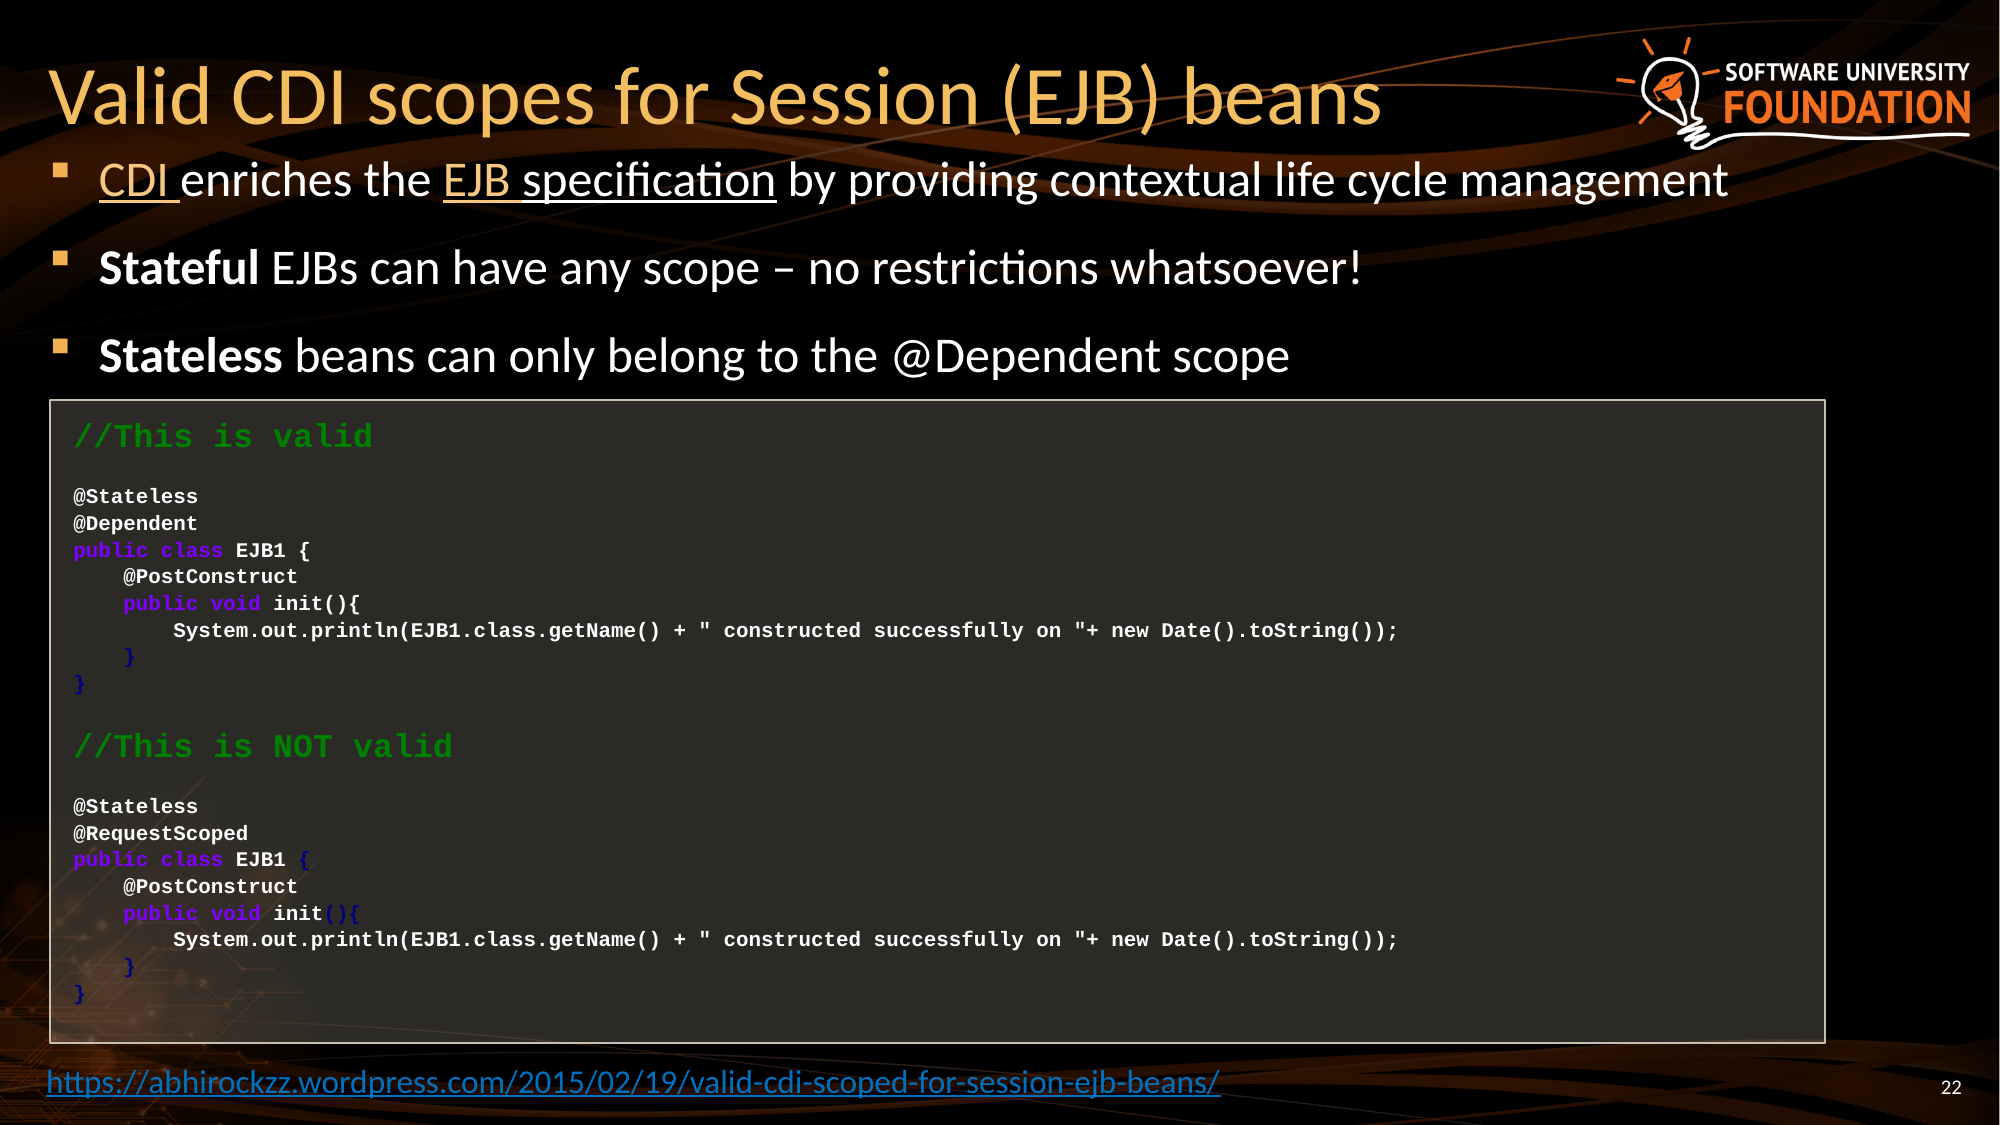

# Valid CDI scopes for Session (EJB) beans
CDI enriches the EJB specification by providing contextual life cycle management
Stateful EJBs can have any scope – no restrictions whatsoever!
Stateless beans can only belong to the @Dependent scope
//This is valid

@Stateless
@Dependent
public class EJB1 {
    @PostConstruct
    public void init(){
        System.out.println(EJB1.class.getName() + " constructed successfully on "+ new Date().toString());
    }
}

//This is NOT valid

@Stateless
@RequestScoped
public class EJB1 {
    @PostConstruct
    public void init(){
        System.out.println(EJB1.class.getName() + " constructed successfully on "+ new Date().toString());
    }
}

https://abhirockzz.wordpress.com/2015/02/19/valid-cdi-scoped-for-session-ejb-beans/
22